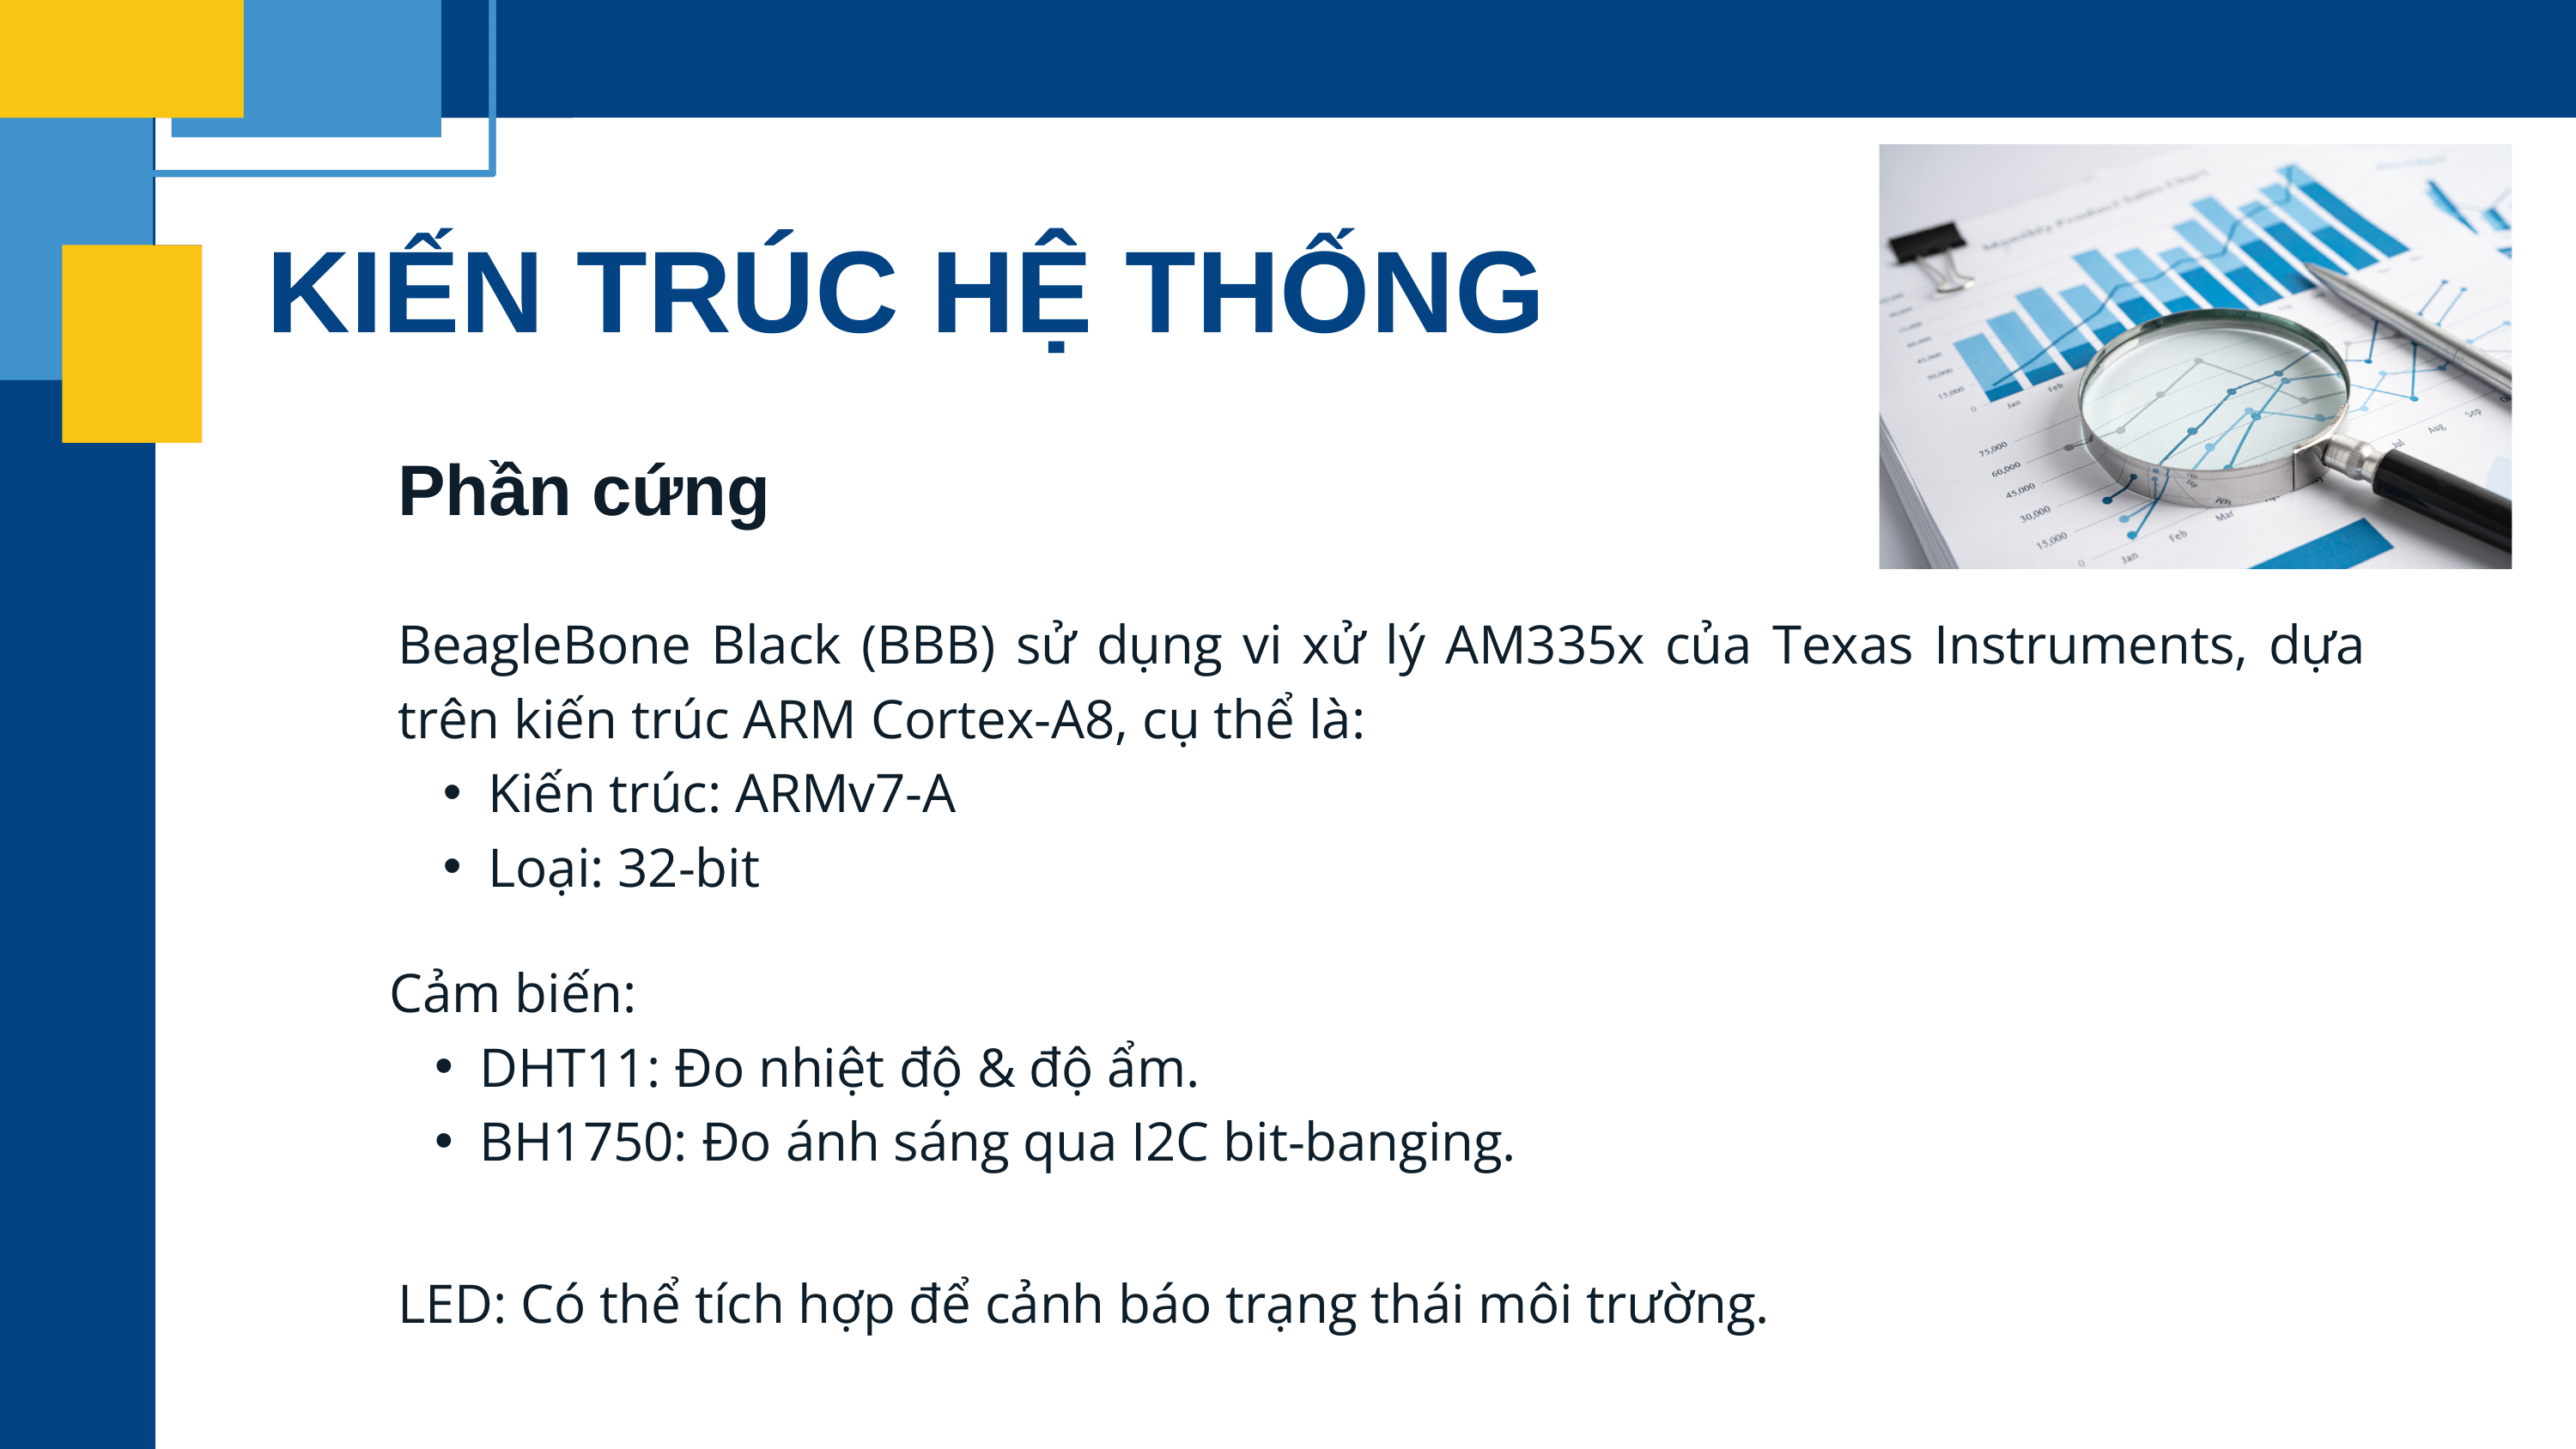

KIẾN TRÚC HỆ THỐNG
Phần cứng
BeagleBone Black (BBB) sử dụng vi xử lý AM335x của Texas Instruments, dựa trên kiến trúc ARM Cortex-A8, cụ thể là:
Kiến trúc: ARMv7-A
Loại: 32-bit

Cảm biến:
DHT11: Đo nhiệt độ & độ ẩm.
BH1750: Đo ánh sáng qua I2C bit-banging.

LED: Có thể tích hợp để cảnh báo trạng thái môi trường.